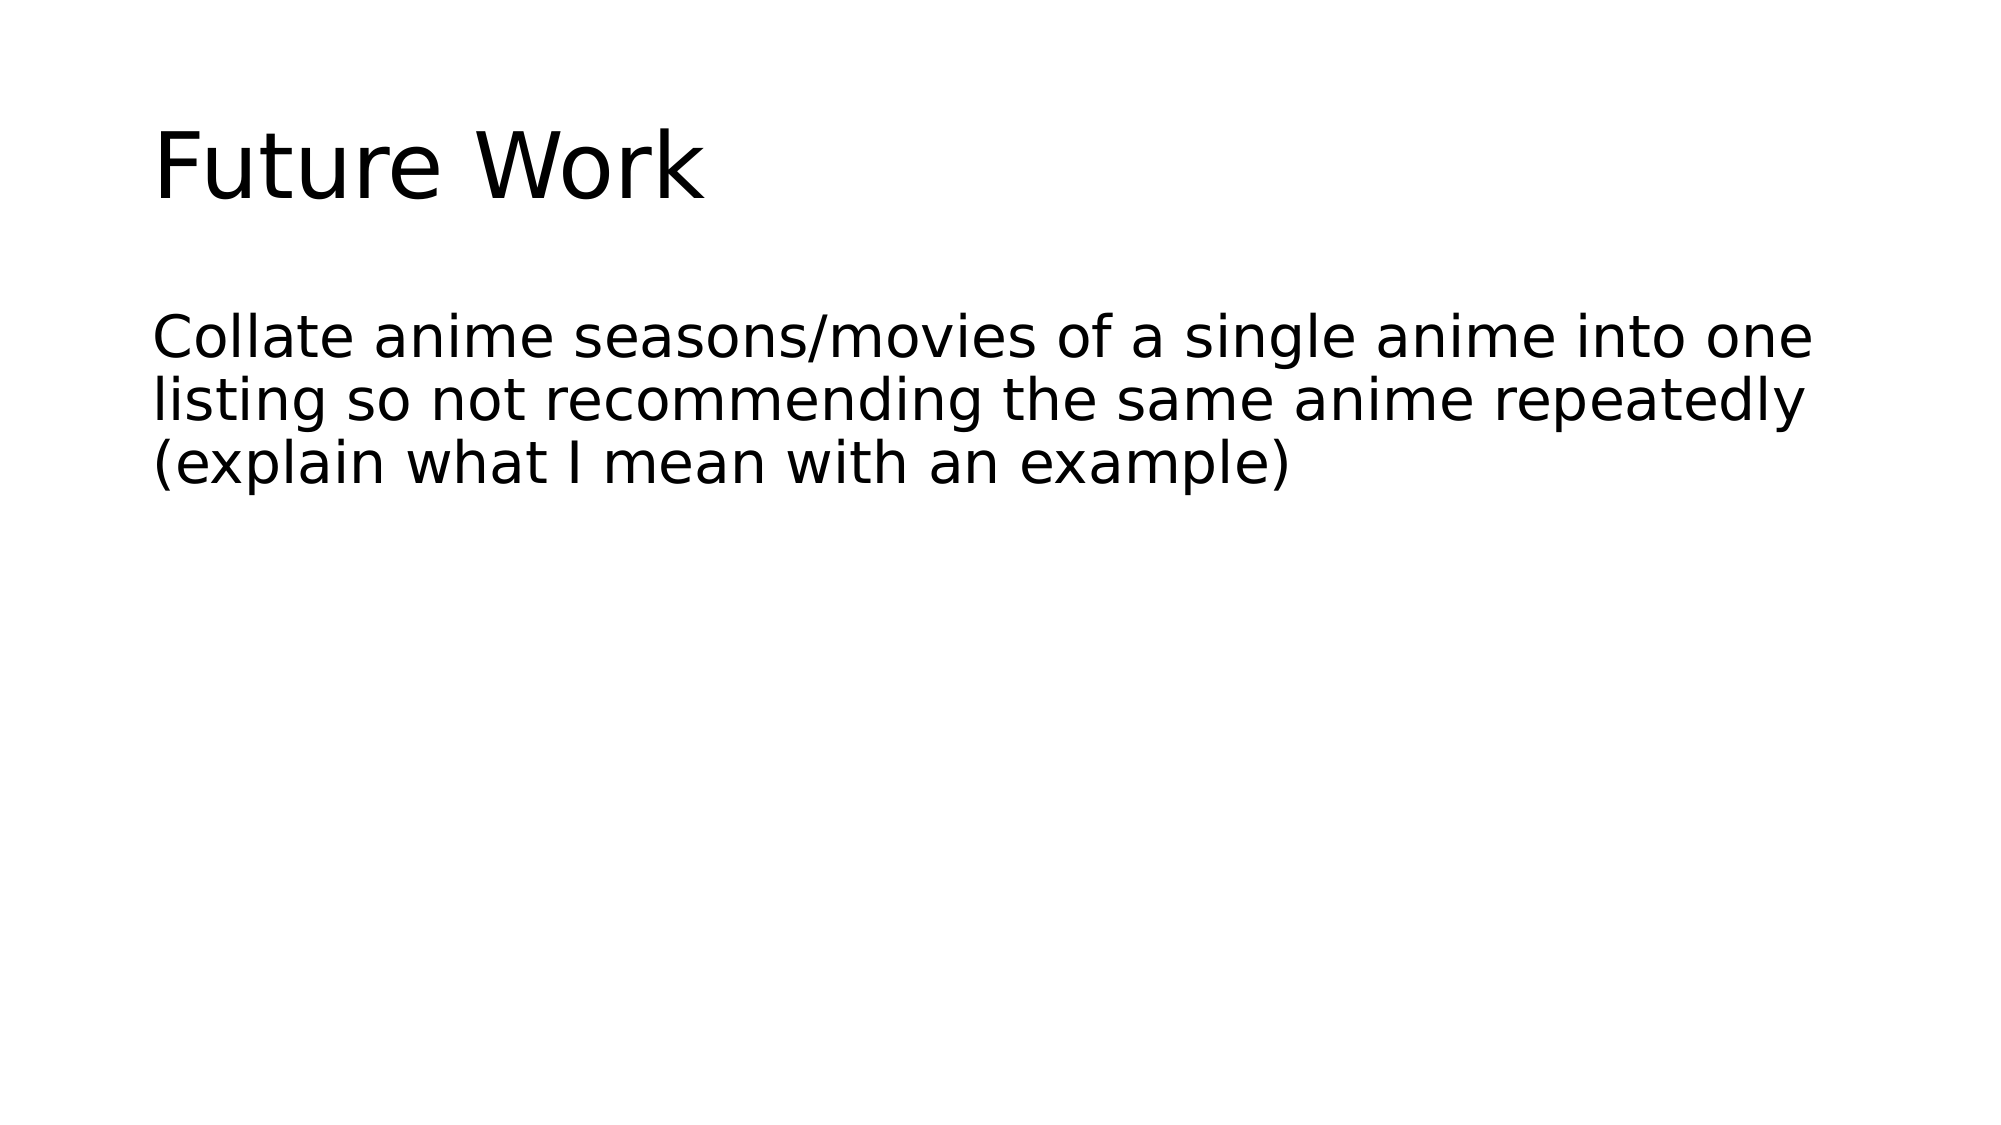

# Future Work
Collate anime seasons/movies of a single anime into one listing so not recommending the same anime repeatedly (explain what I mean with an example)